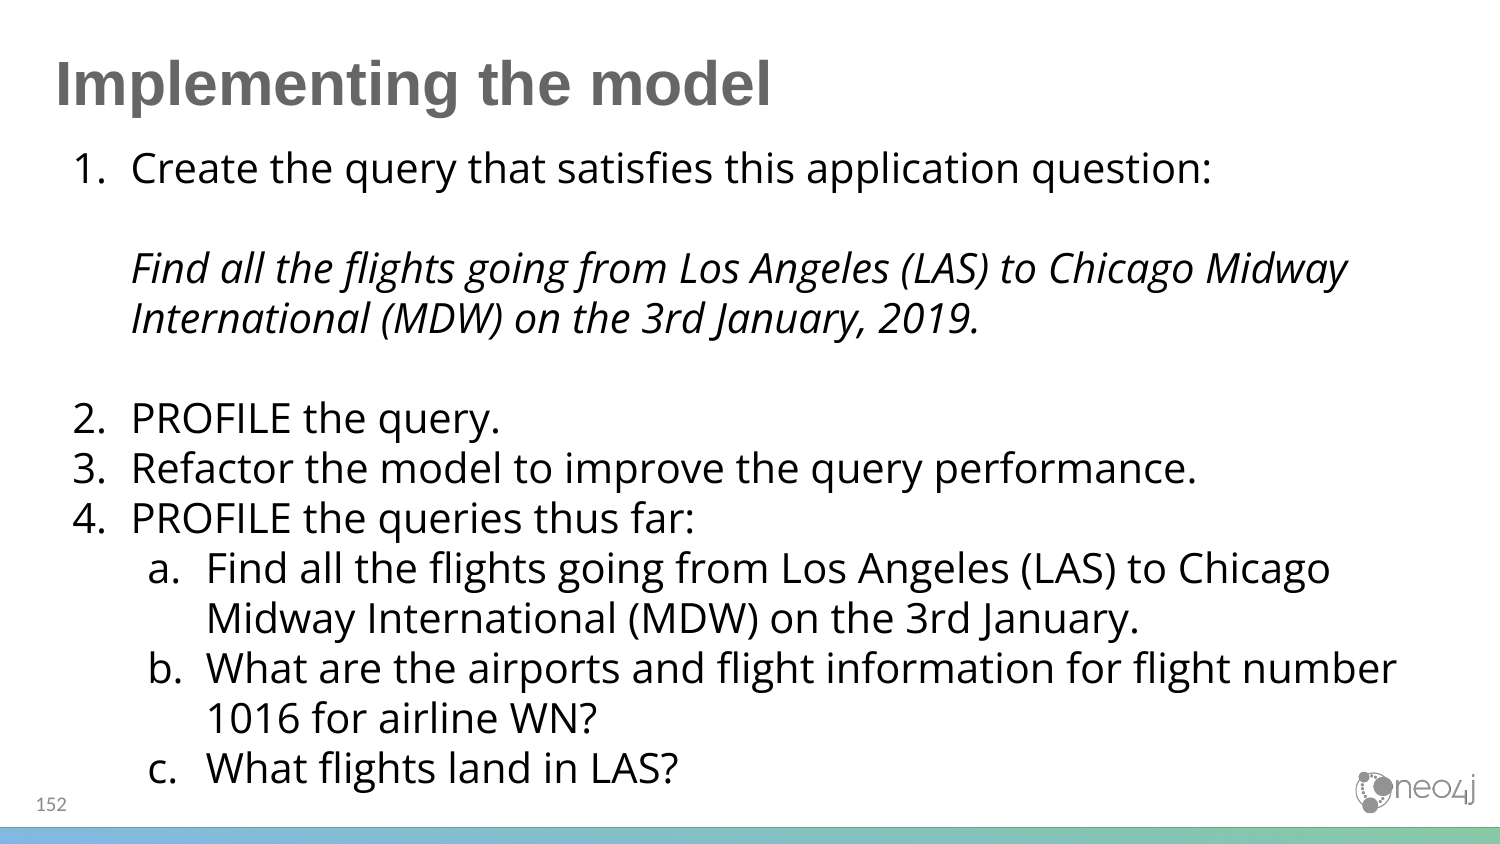

# Implementing the model
Create the query that satisfies this application question:

Find all the flights going from Los Angeles (LAS) to Chicago Midway International (MDW) on the 3rd January, 2019.

PROFILE the query.
Refactor the model to improve the query performance.
PROFILE the queries thus far:
Find all the flights going from Los Angeles (LAS) to Chicago Midway International (MDW) on the 3rd January.
What are the airports and flight information for flight number 1016 for airline WN?
What flights land in LAS?

152